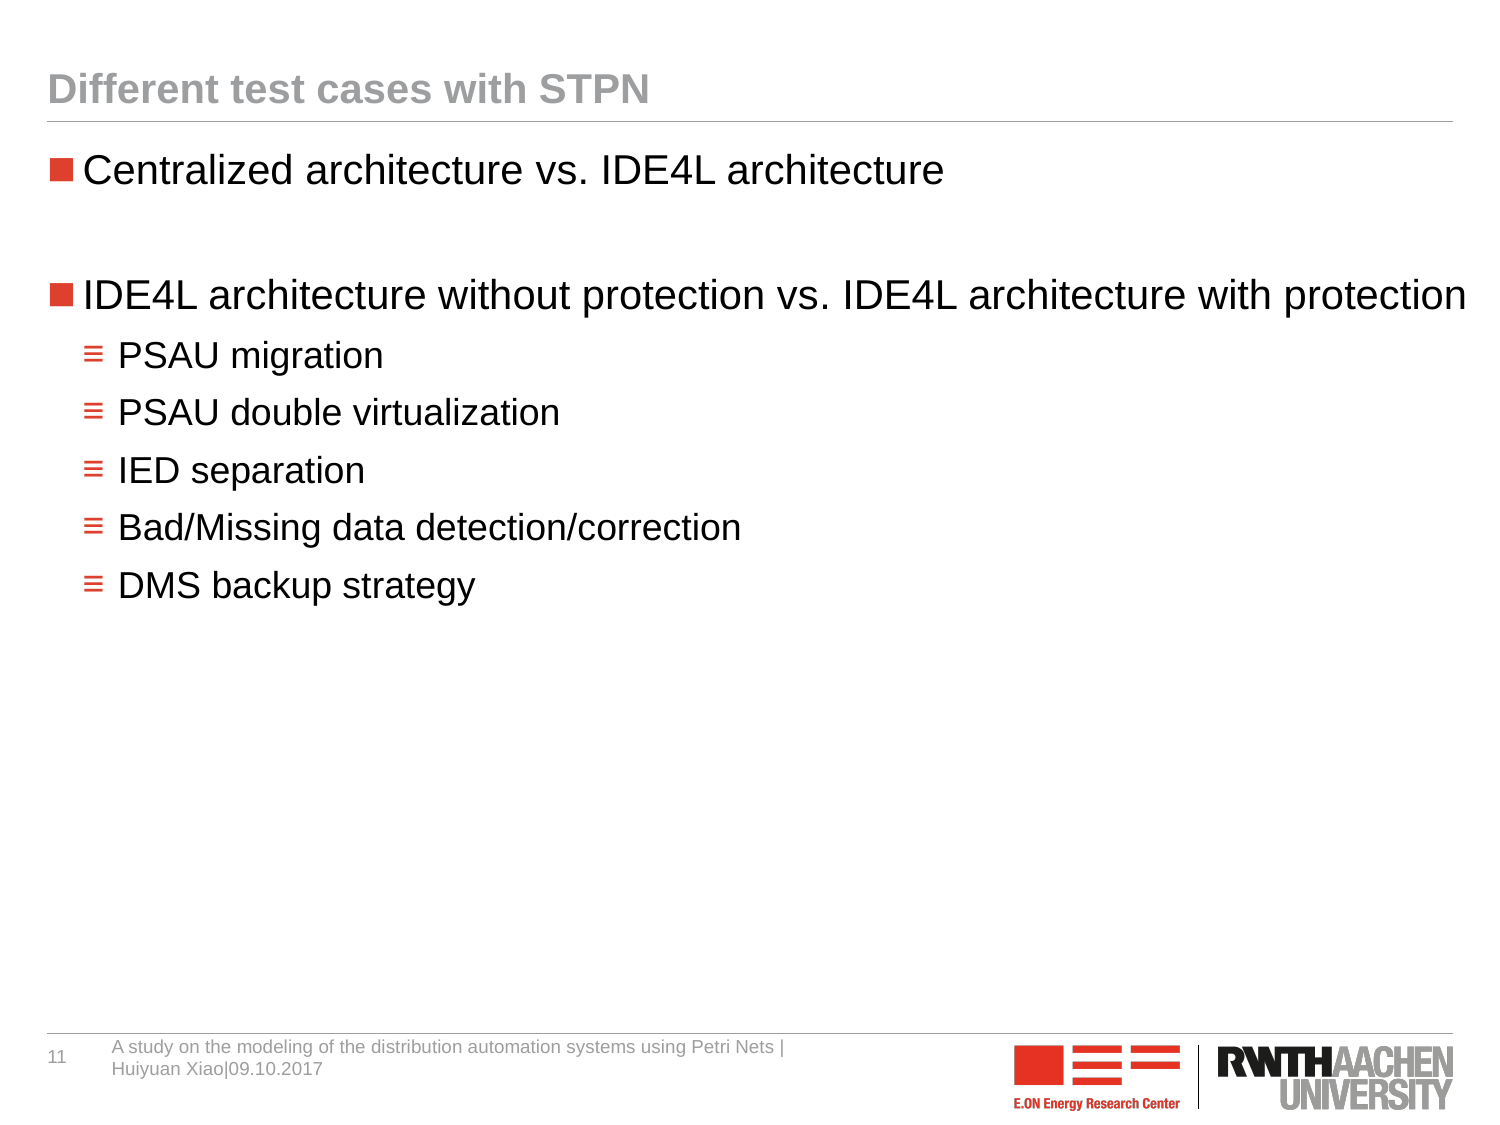

# Different test cases with STPN
Centralized architecture vs. IDE4L architecture

IDE4L architecture without protection vs. IDE4L architecture with protection
PSAU migration
PSAU double virtualization
IED separation
Bad/Missing data detection/correction
DMS backup strategy